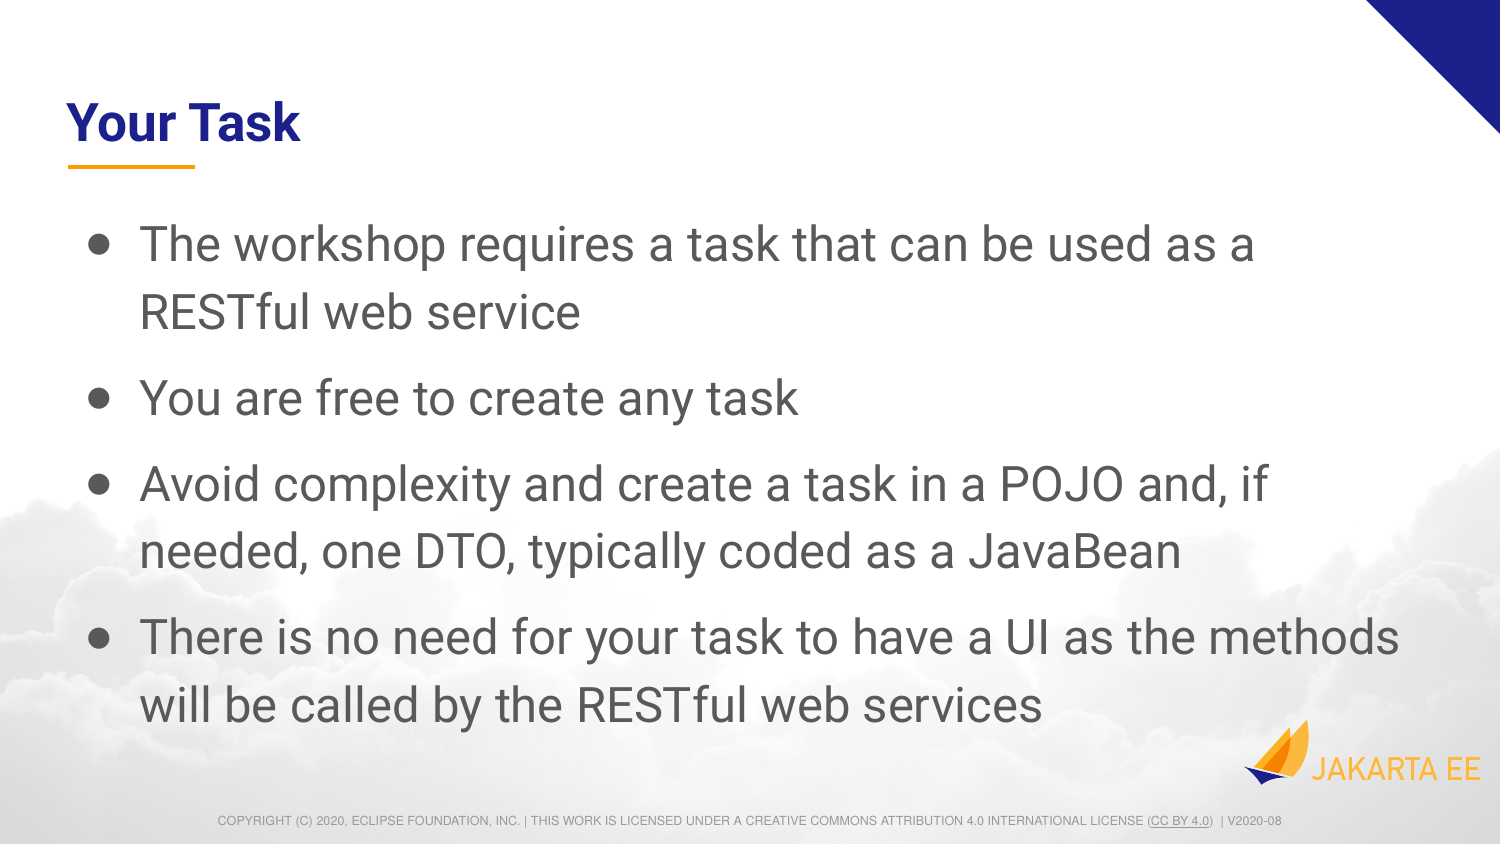

# Your Task
The workshop requires a task that can be used as a RESTful web service
You are free to create any task
Avoid complexity and create a task in a POJO and, if needed, one DTO, typically coded as a JavaBean
There is no need for your task to have a UI as the methods will be called by the RESTful web services